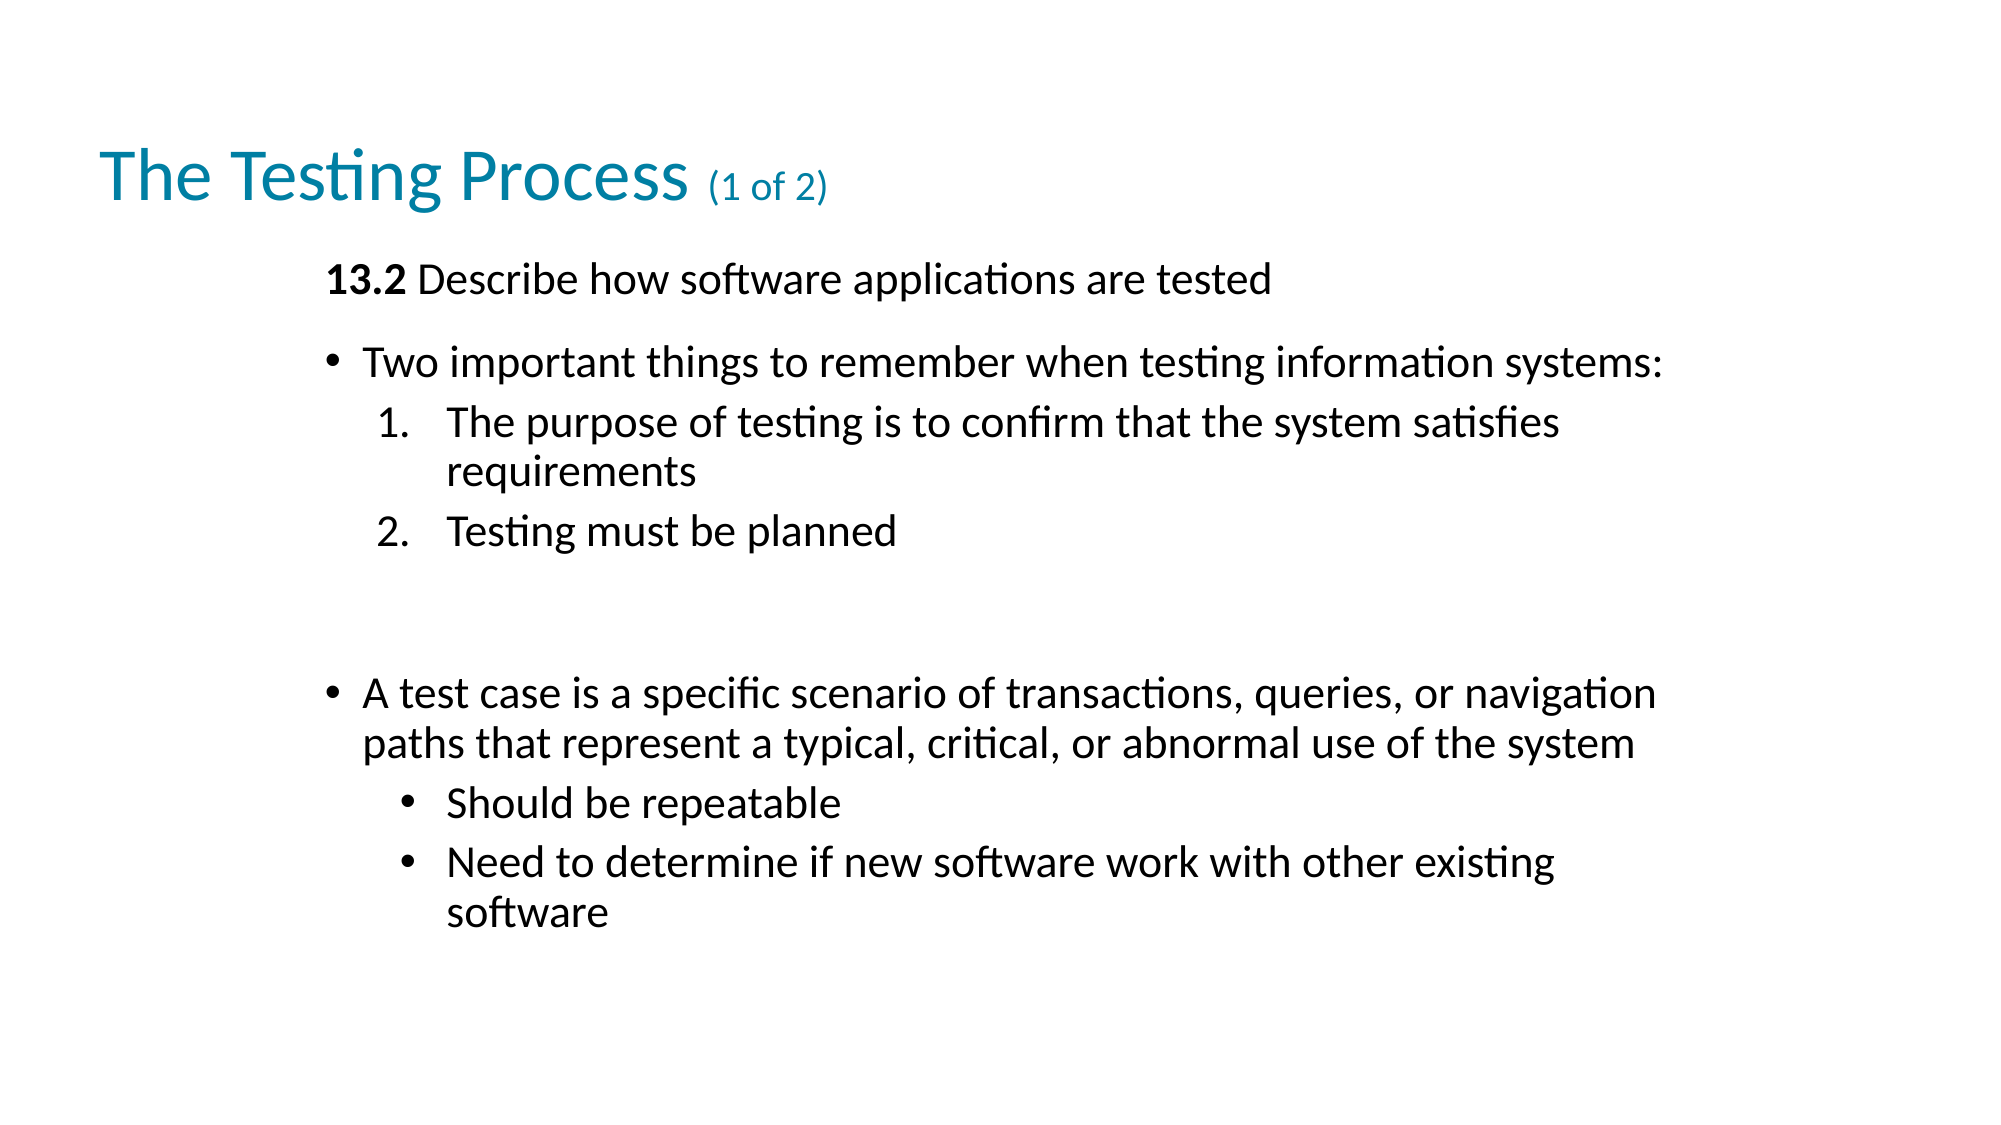

# The Testing Process (1 of 2)
13.2 Describe how software applications are tested
Two important things to remember when testing information systems:
The purpose of testing is to confirm that the system satisfies requirements
Testing must be planned
A test case is a specific scenario of transactions, queries, or navigation paths that represent a typical, critical, or abnormal use of the system
Should be repeatable
Need to determine if new software work with other existing software